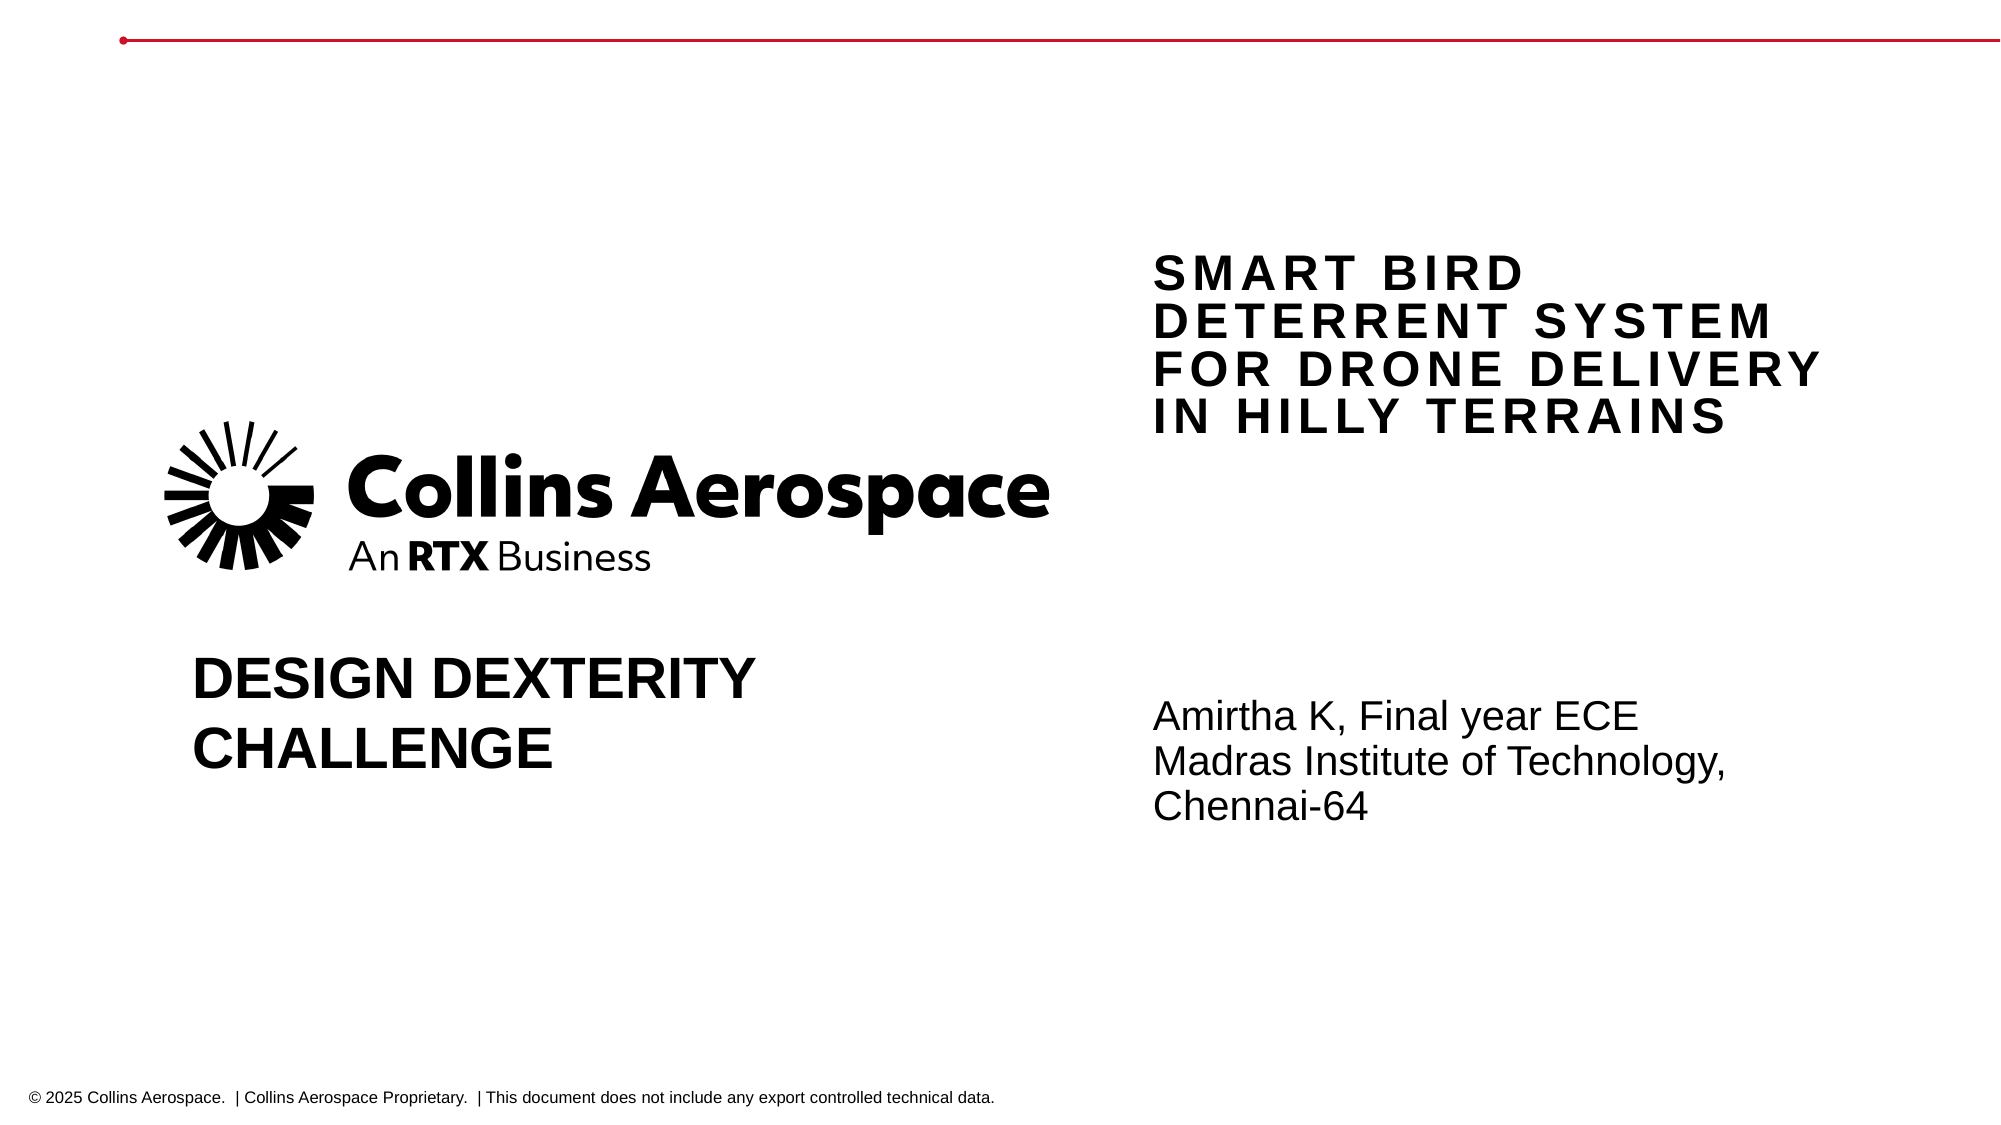

# Smart Bird Deterrent System for Drone Delivery in Hilly Terrains
DESIGN DEXTERITY CHALLENGE
Amirtha K, Final year ECE
Madras Institute of Technology, Chennai-64
© 2025 Collins Aerospace.  | Collins Aerospace Proprietary.  | This document does not include any export controlled technical data.